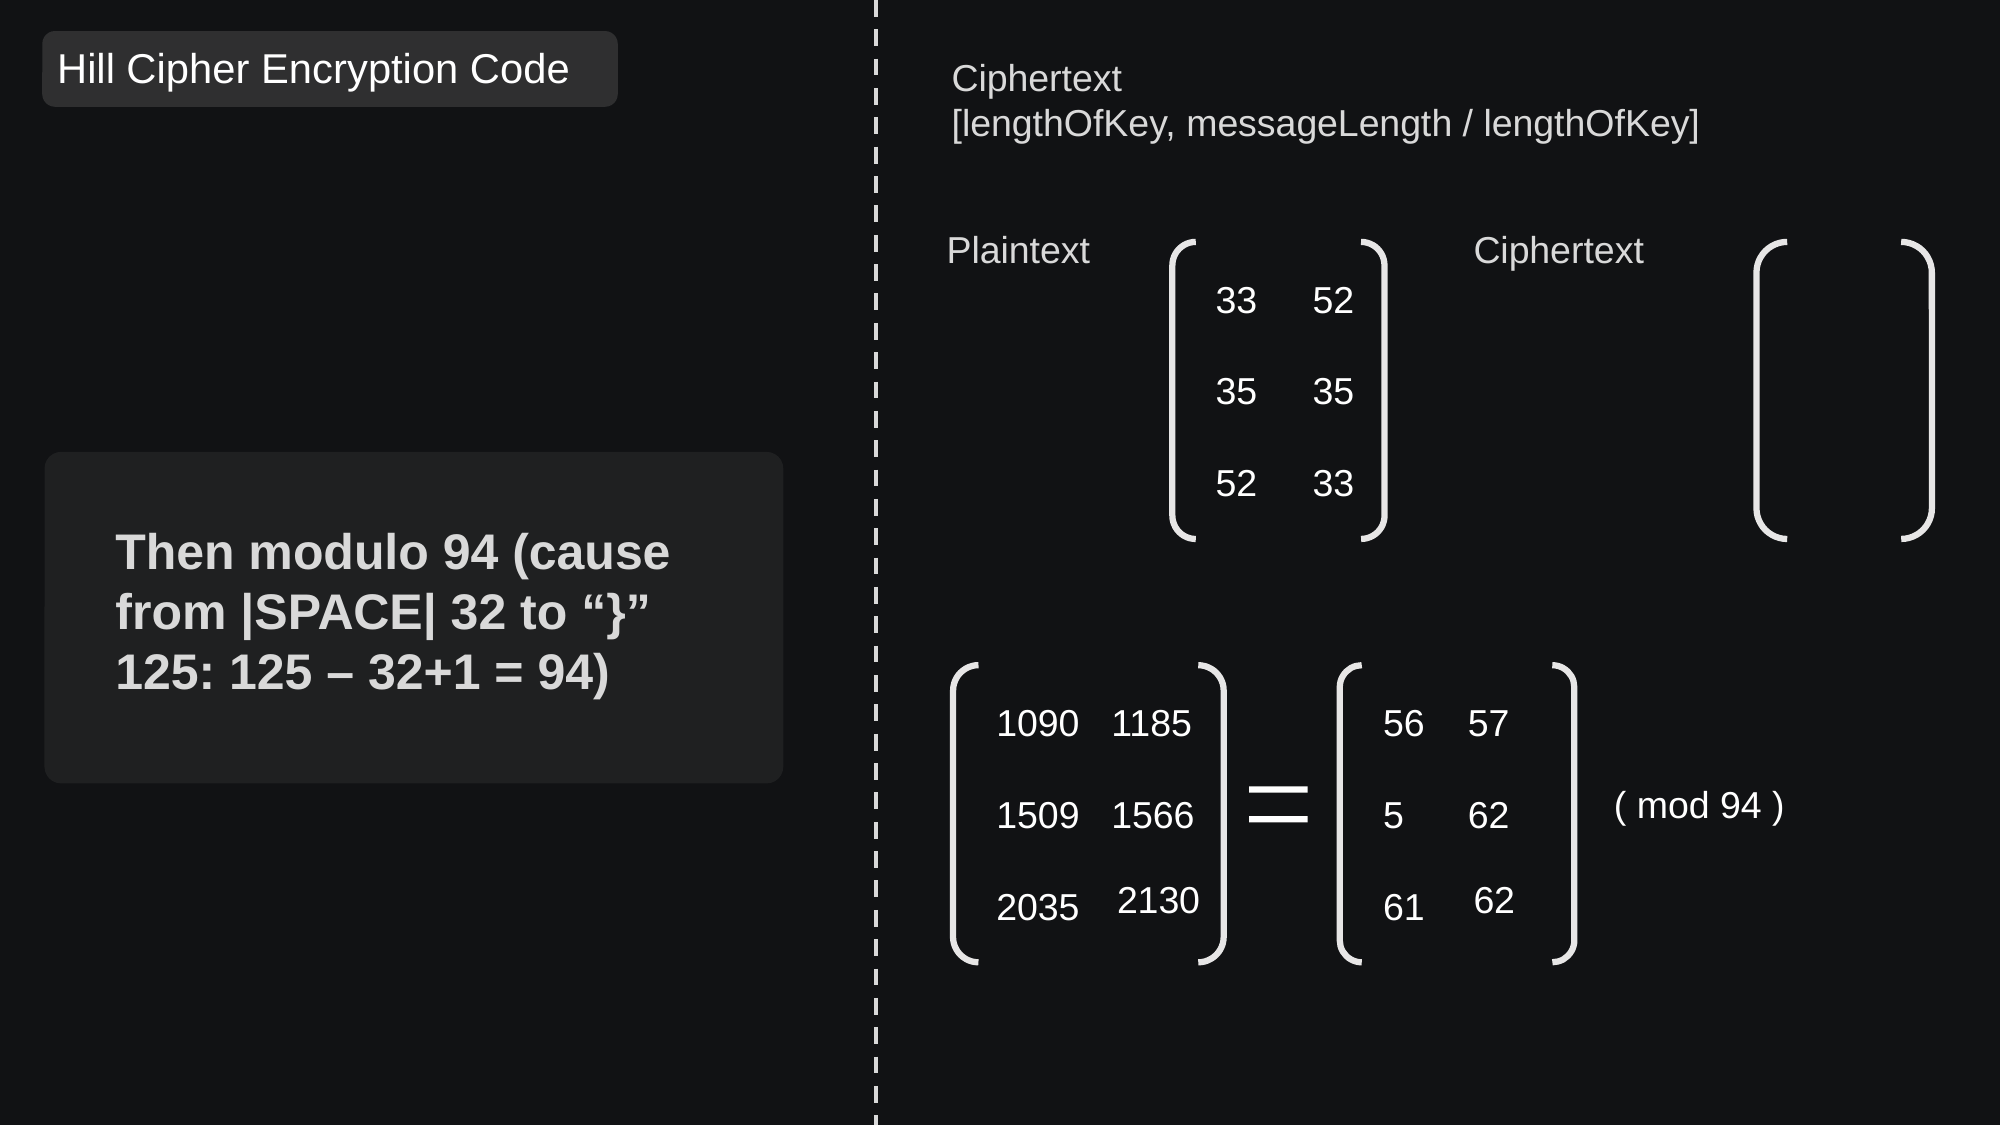

Plaintext
[lengthOfKey, messageLength / lengthOfKey]

Hill Cipher Encryption Code
Ciphertext
[lengthOfKey, messageLength / lengthOfKey]
Plaintext
Ciphertext

33
52
35
35
52
33

Then modulo 94 (cause from |SPACE| 32 to “}” 125: 125 – 32+1 = 94)

1090
1185
56
57

( mod 94 )
1509
1566
5
62
2130
62
2035
61